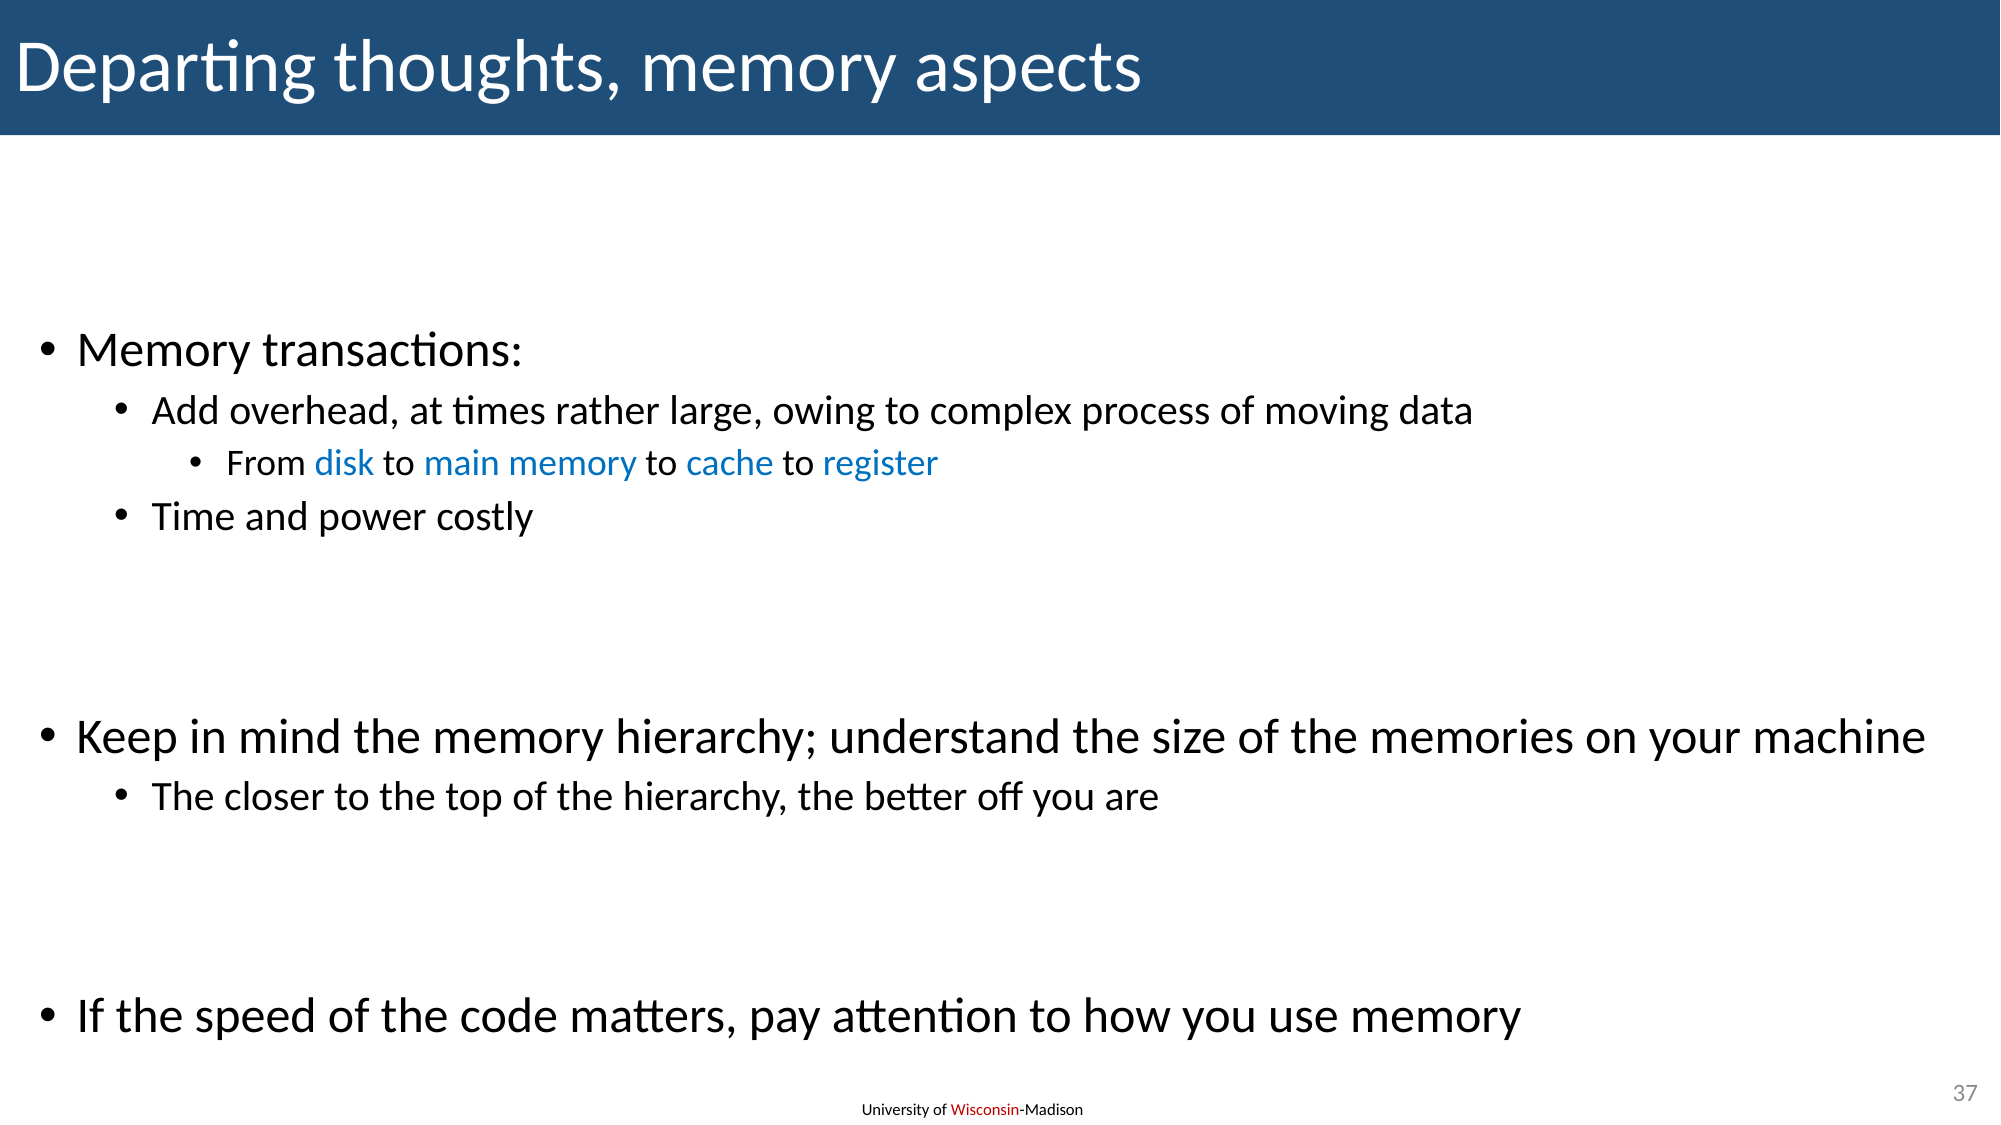

# Departing thoughts, memory aspects

Memory transactions:
Add overhead, at times rather large, owing to complex process of moving data
From disk to main memory to cache to register
Time and power costly

Keep in mind the memory hierarchy; understand the size of the memories on your machine
The closer to the top of the hierarchy, the better off you are

If the speed of the code matters, pay attention to how you use memory

37